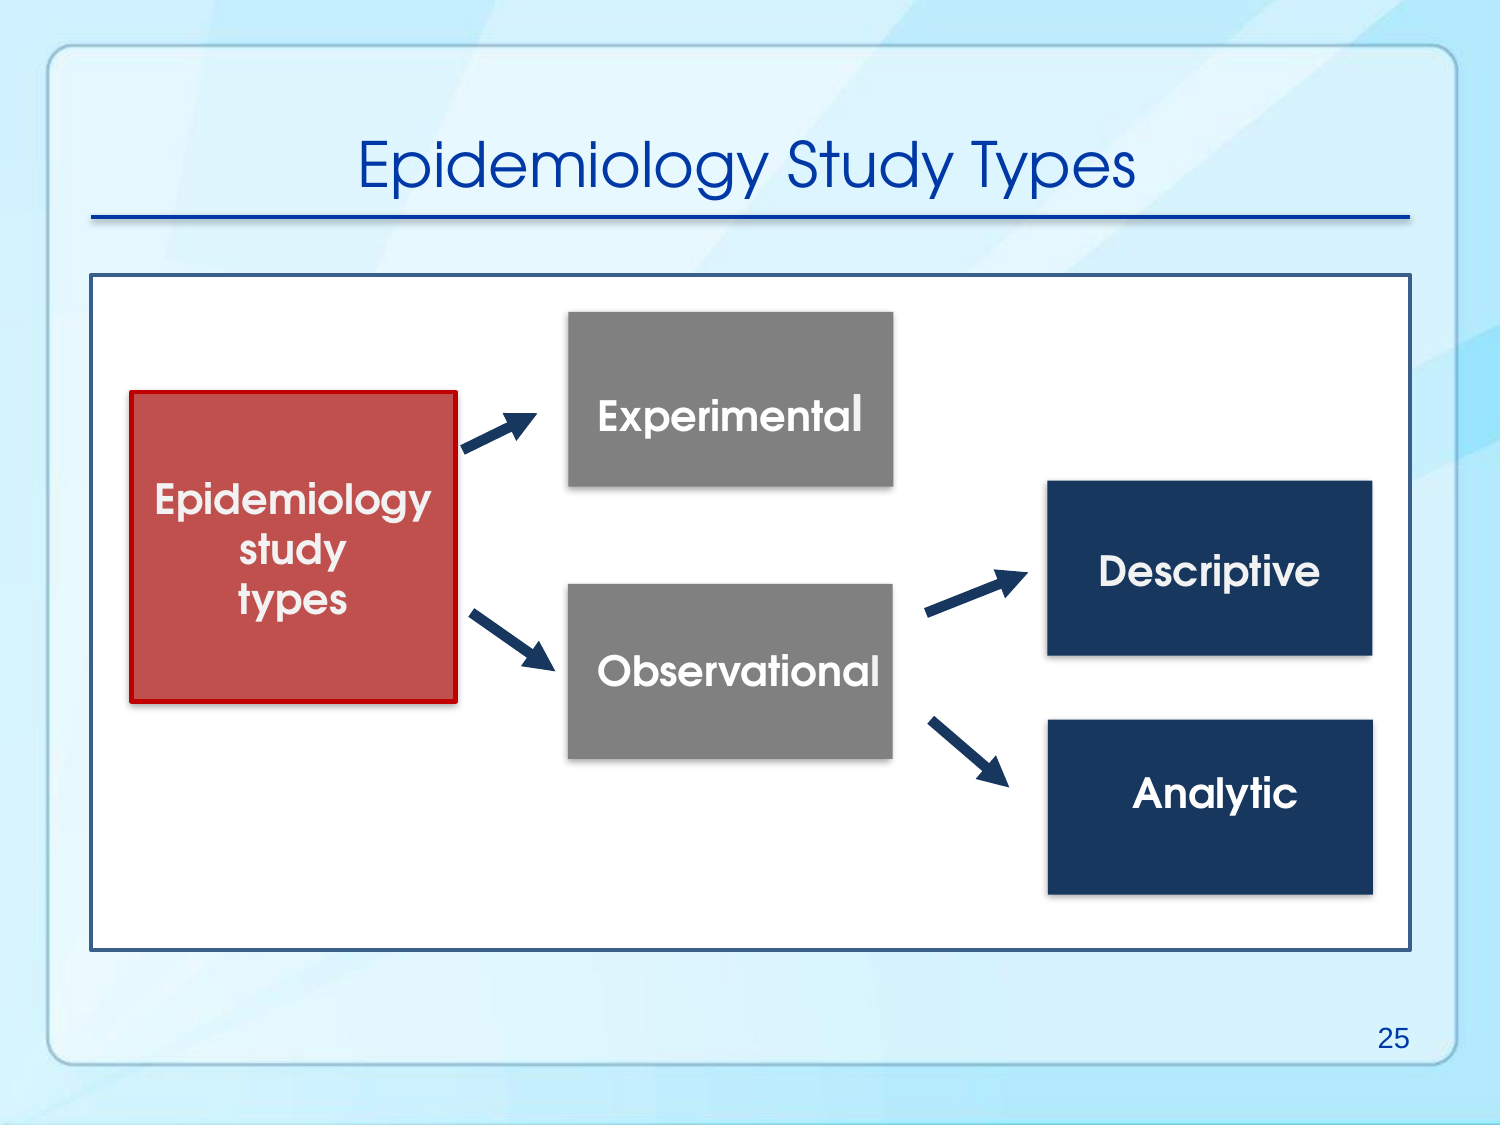

Epidemiology Study Types

Experimental

Epidemiology study
types

Descriptive

Observational

Analytic
25